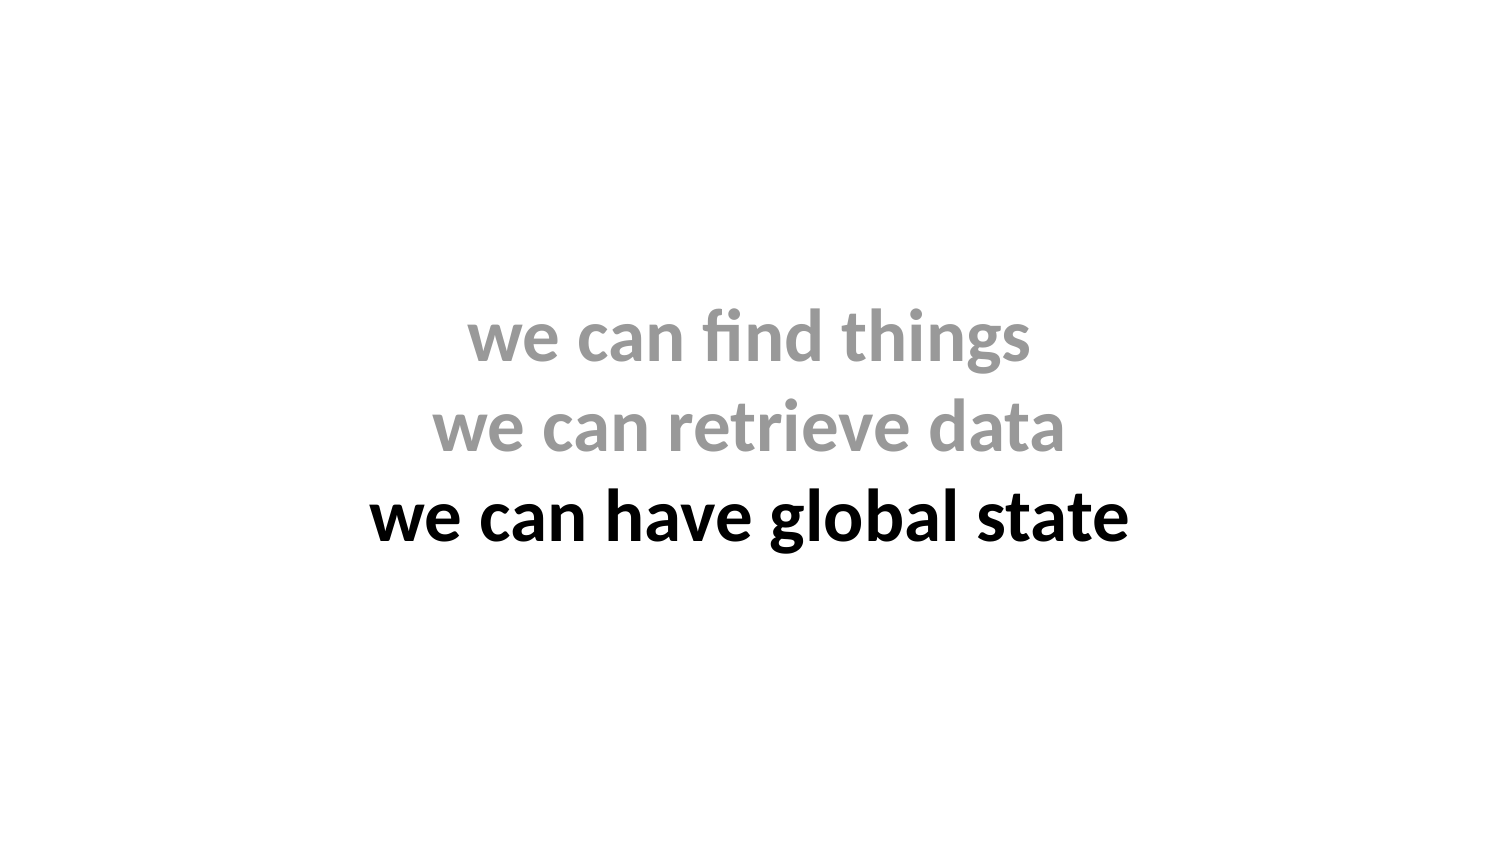

we can find things
we can retrieve data
we can have global state